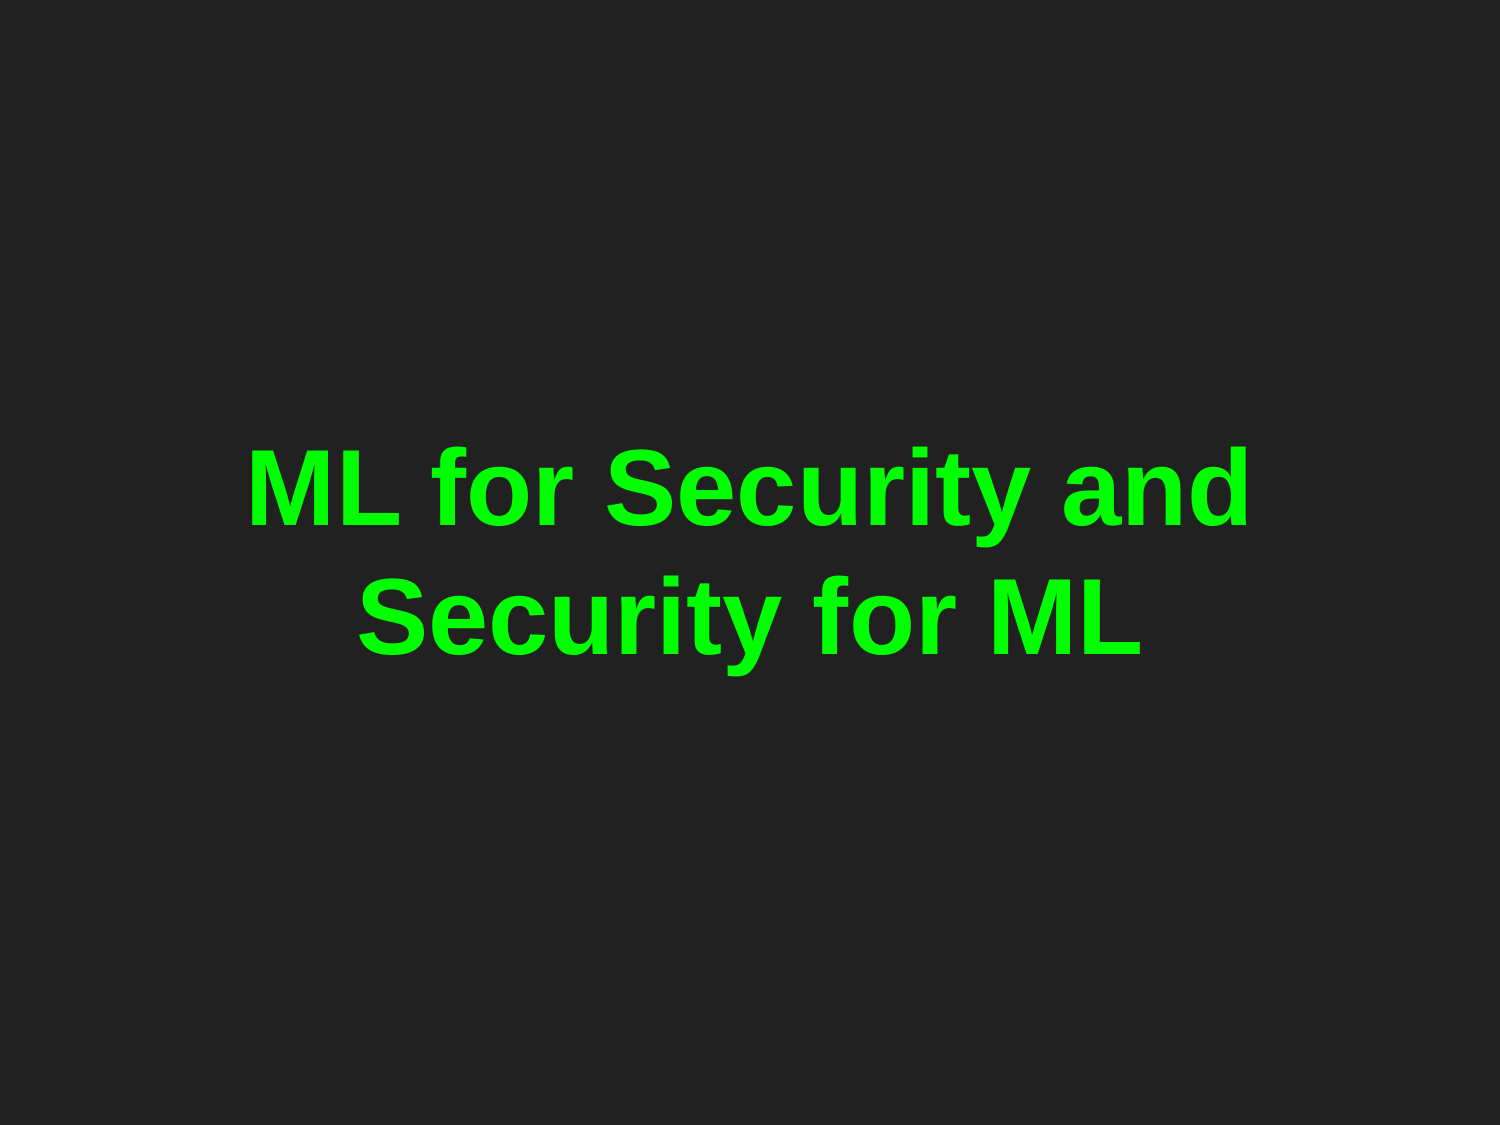

# ML for Security and Security for ML